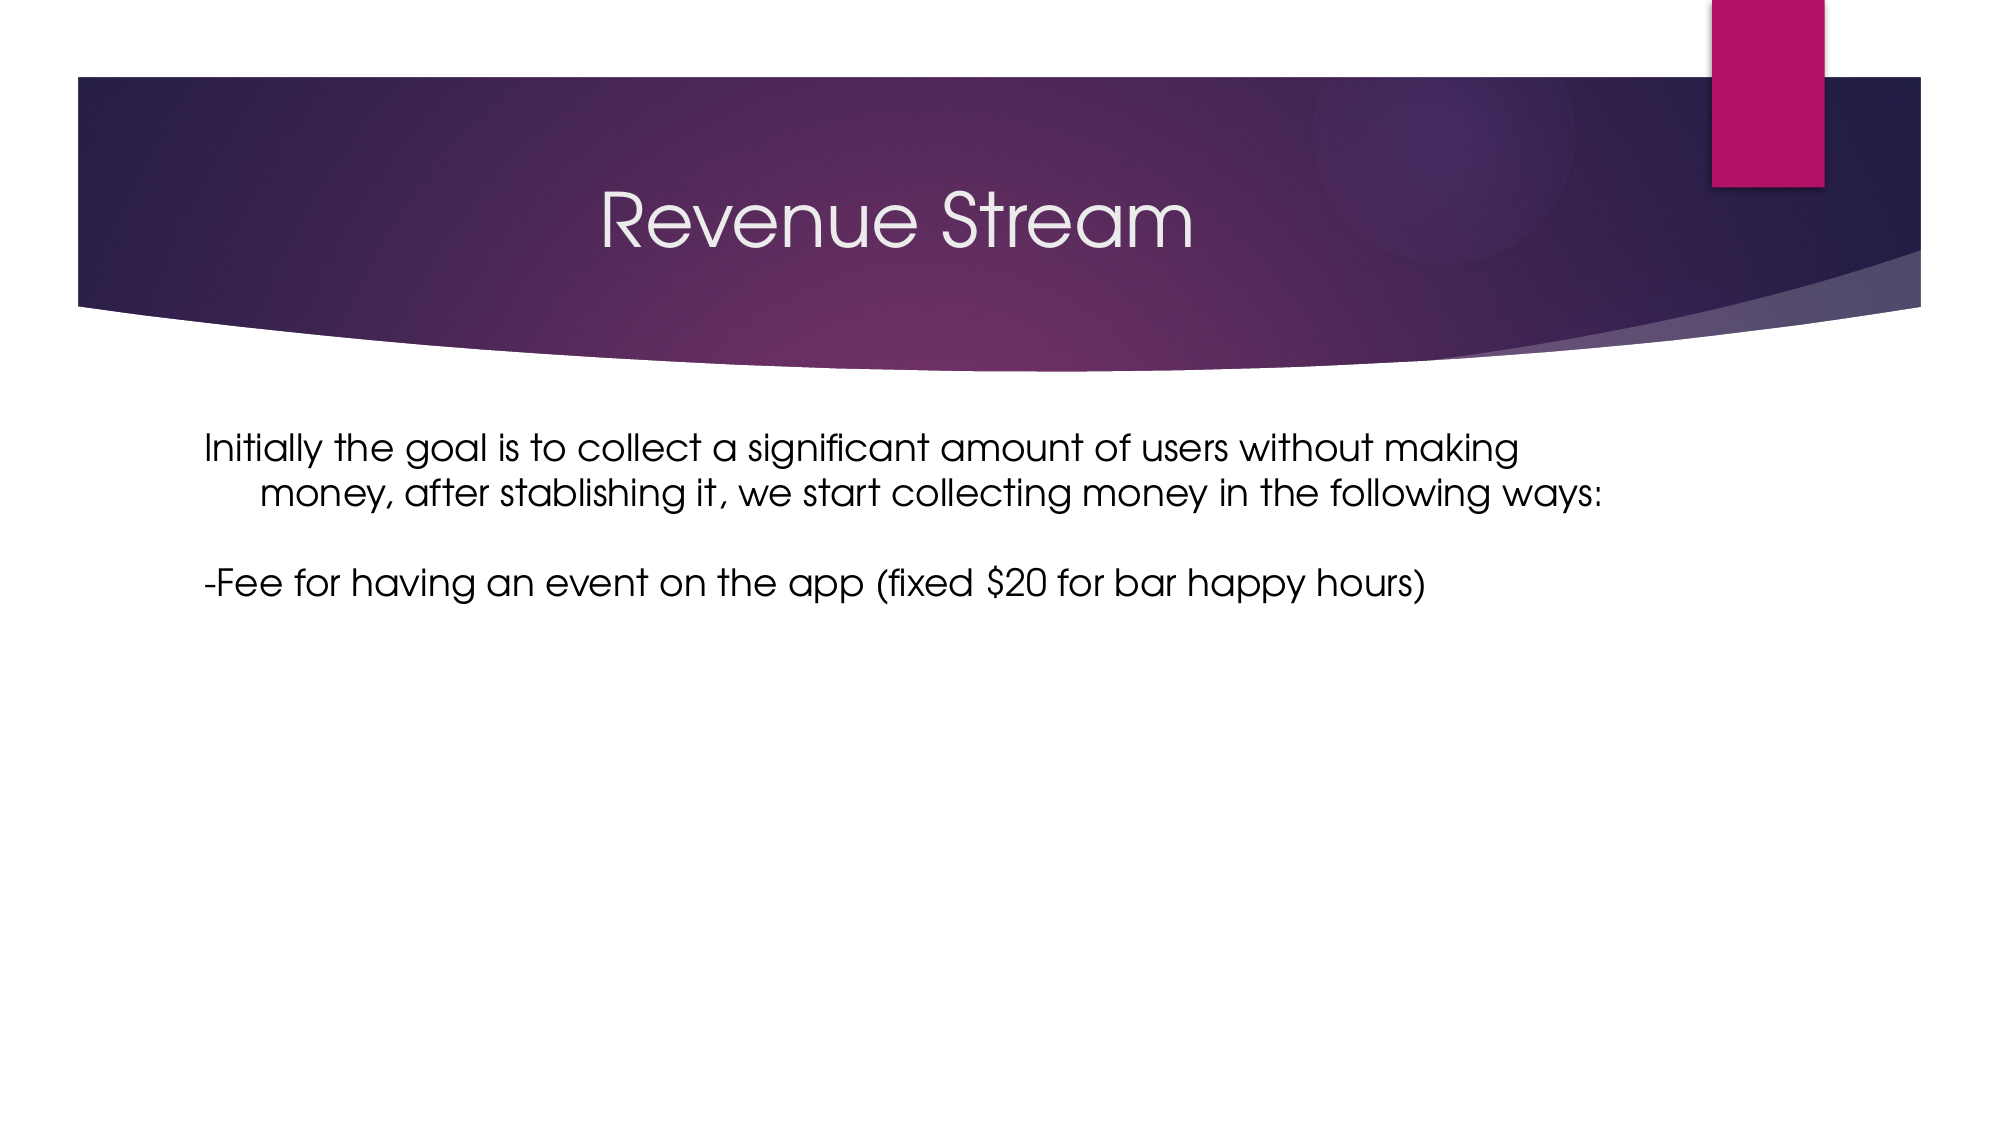

# Revenue Stream
Initially the goal is to collect a significant amount of users without making money, after stablishing it, we start collecting money in the following ways:

-Fee for having an event on the app (fixed $20 for bar happy hours)